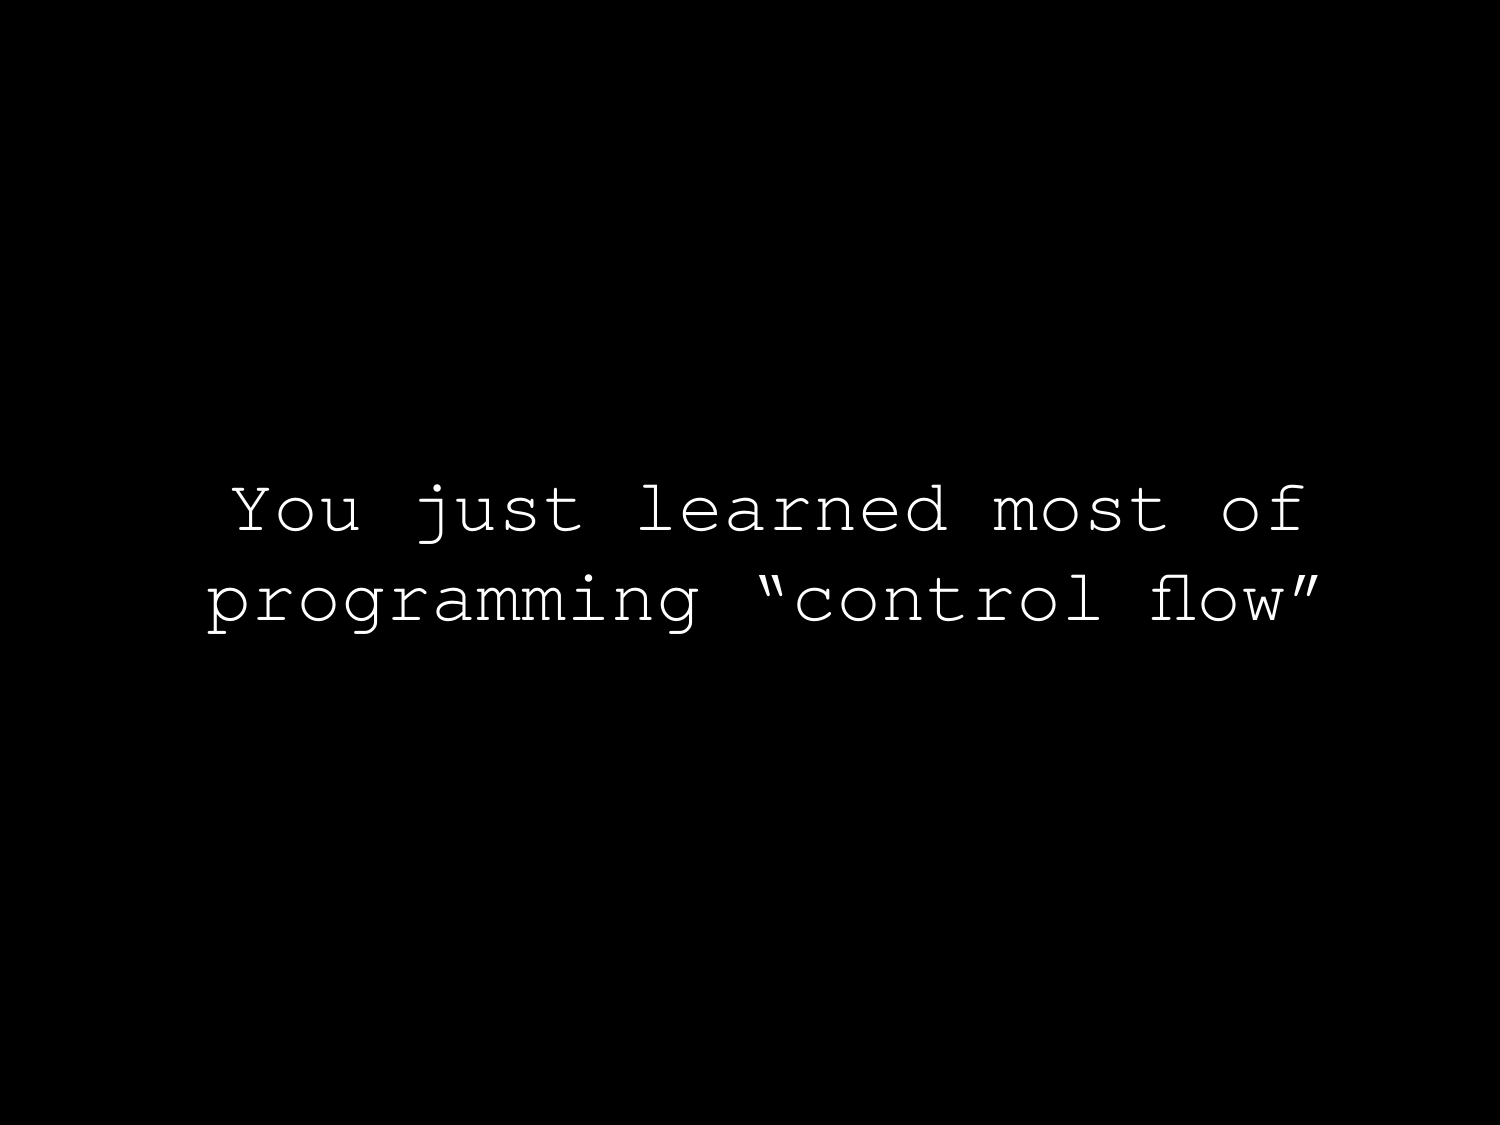

You just learned most of programming “control flow”